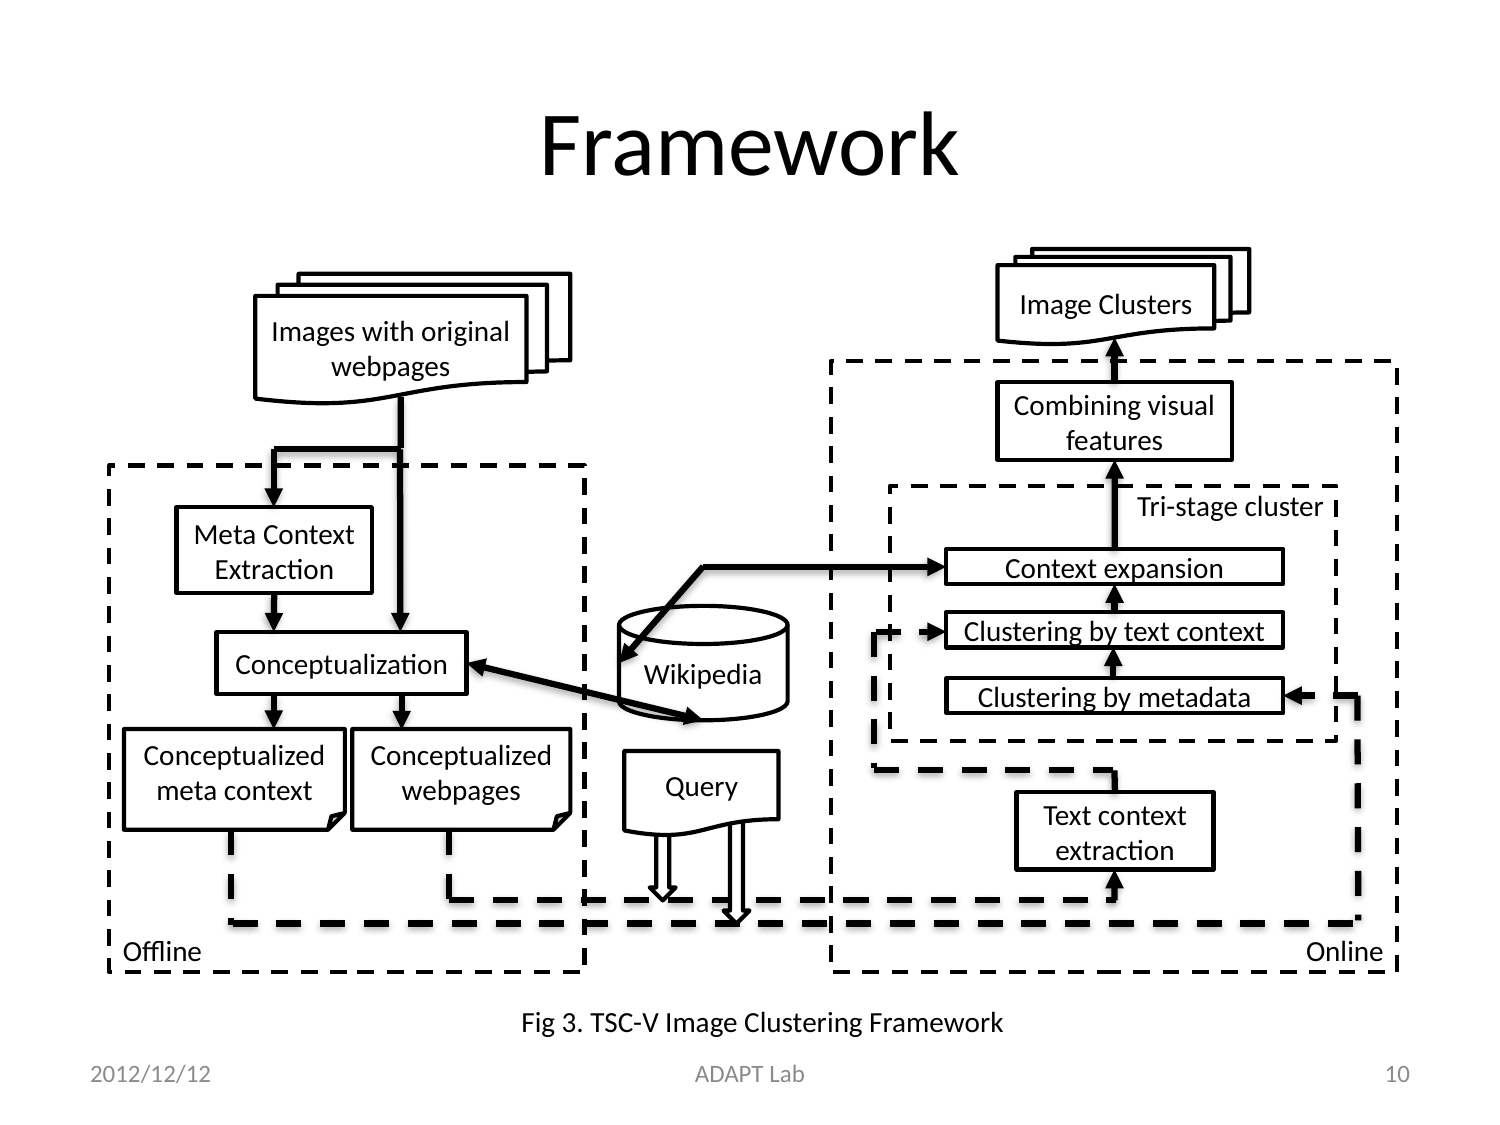

# Framework
Image Clusters
Images with original webpages

Combining visual features

Tri-stage cluster

Meta Context Extraction
Context expansion
Wikipedia
Clustering by text context
Conceptualization
Clustering by metadata
Conceptualized meta context
Conceptualized webpages
Query
Text context extraction

Offline
Online
Fig 3. TSC-V Image Clustering Framework
2012/12/12
ADAPT Lab
10